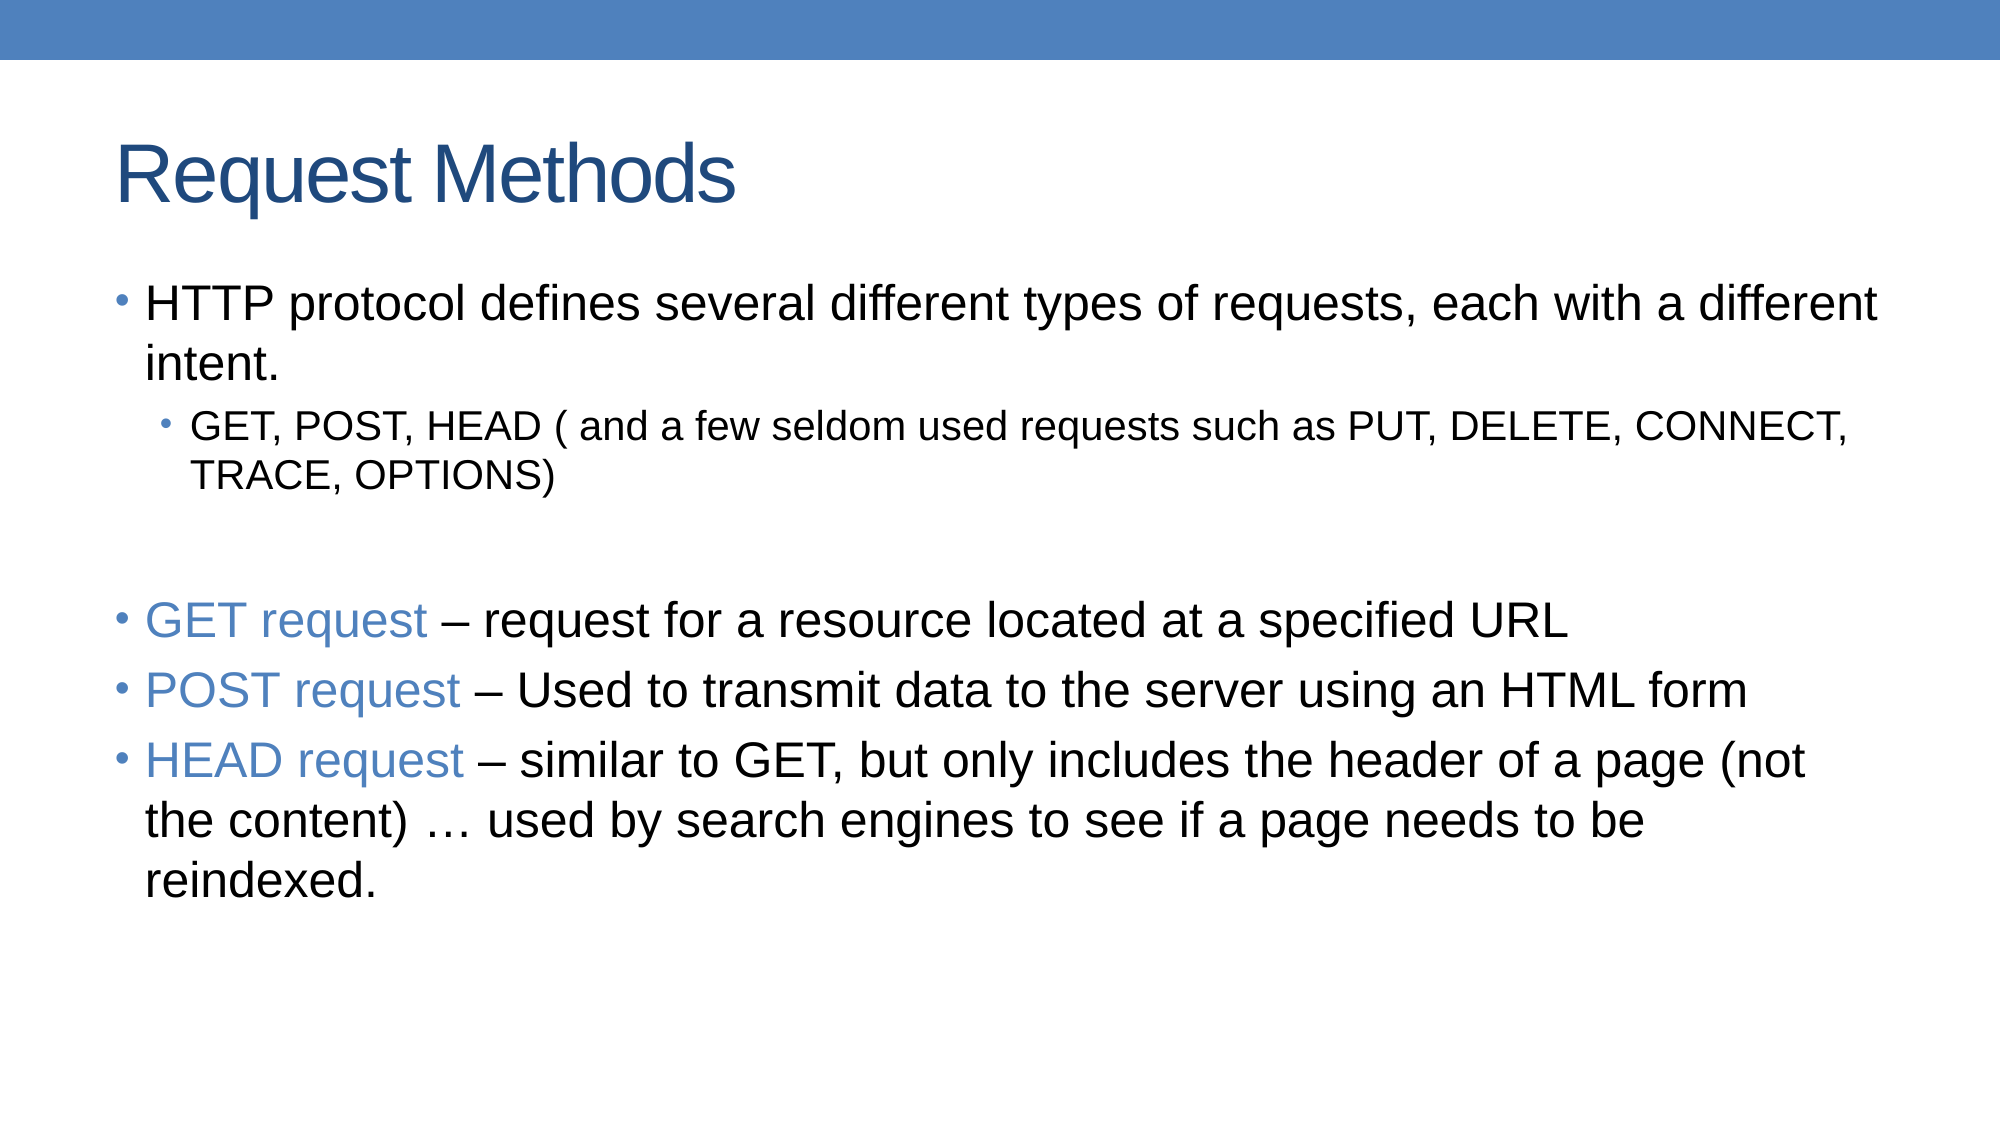

# Request Methods
HTTP protocol defines several different types of requests, each with a different intent.
GET, POST, HEAD ( and a few seldom used requests such as PUT, DELETE, CONNECT, TRACE, OPTIONS)

GET request – request for a resource located at a specified URL
POST request – Used to transmit data to the server using an HTML form
HEAD request – similar to GET, but only includes the header of a page (not the content) … used by search engines to see if a page needs to be reindexed.